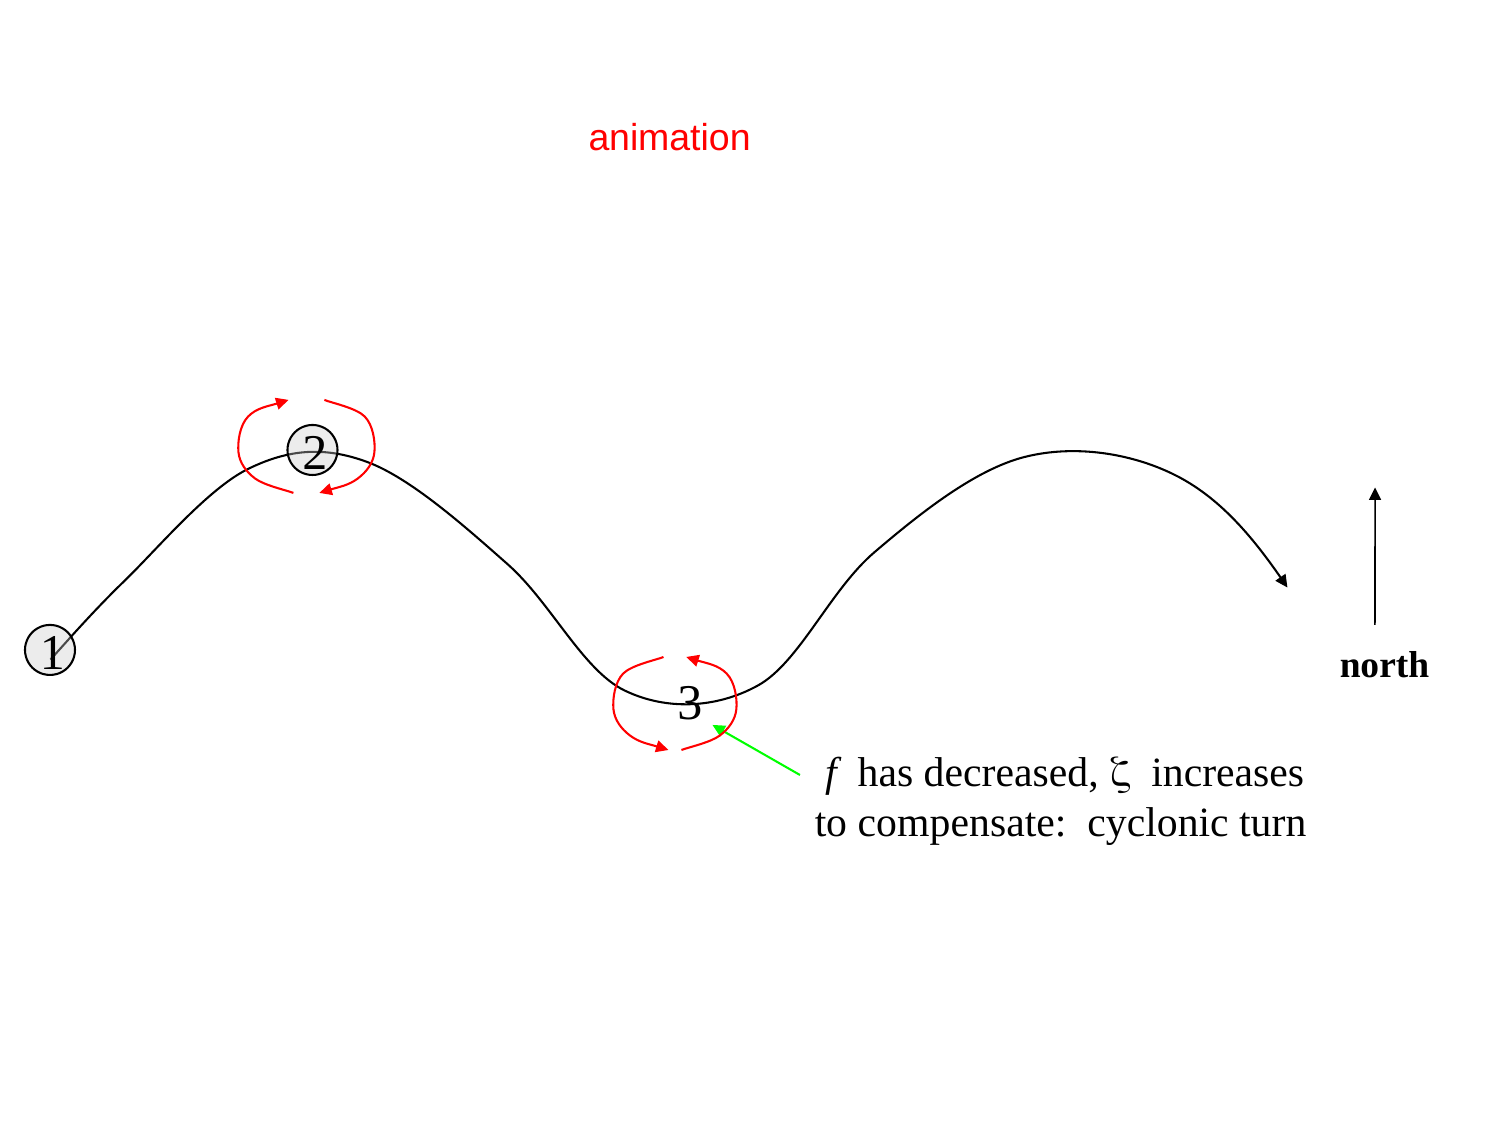

animation

2

1

north

3

 f  has decreased, ζ  increases to compensate:  cyclonic turn